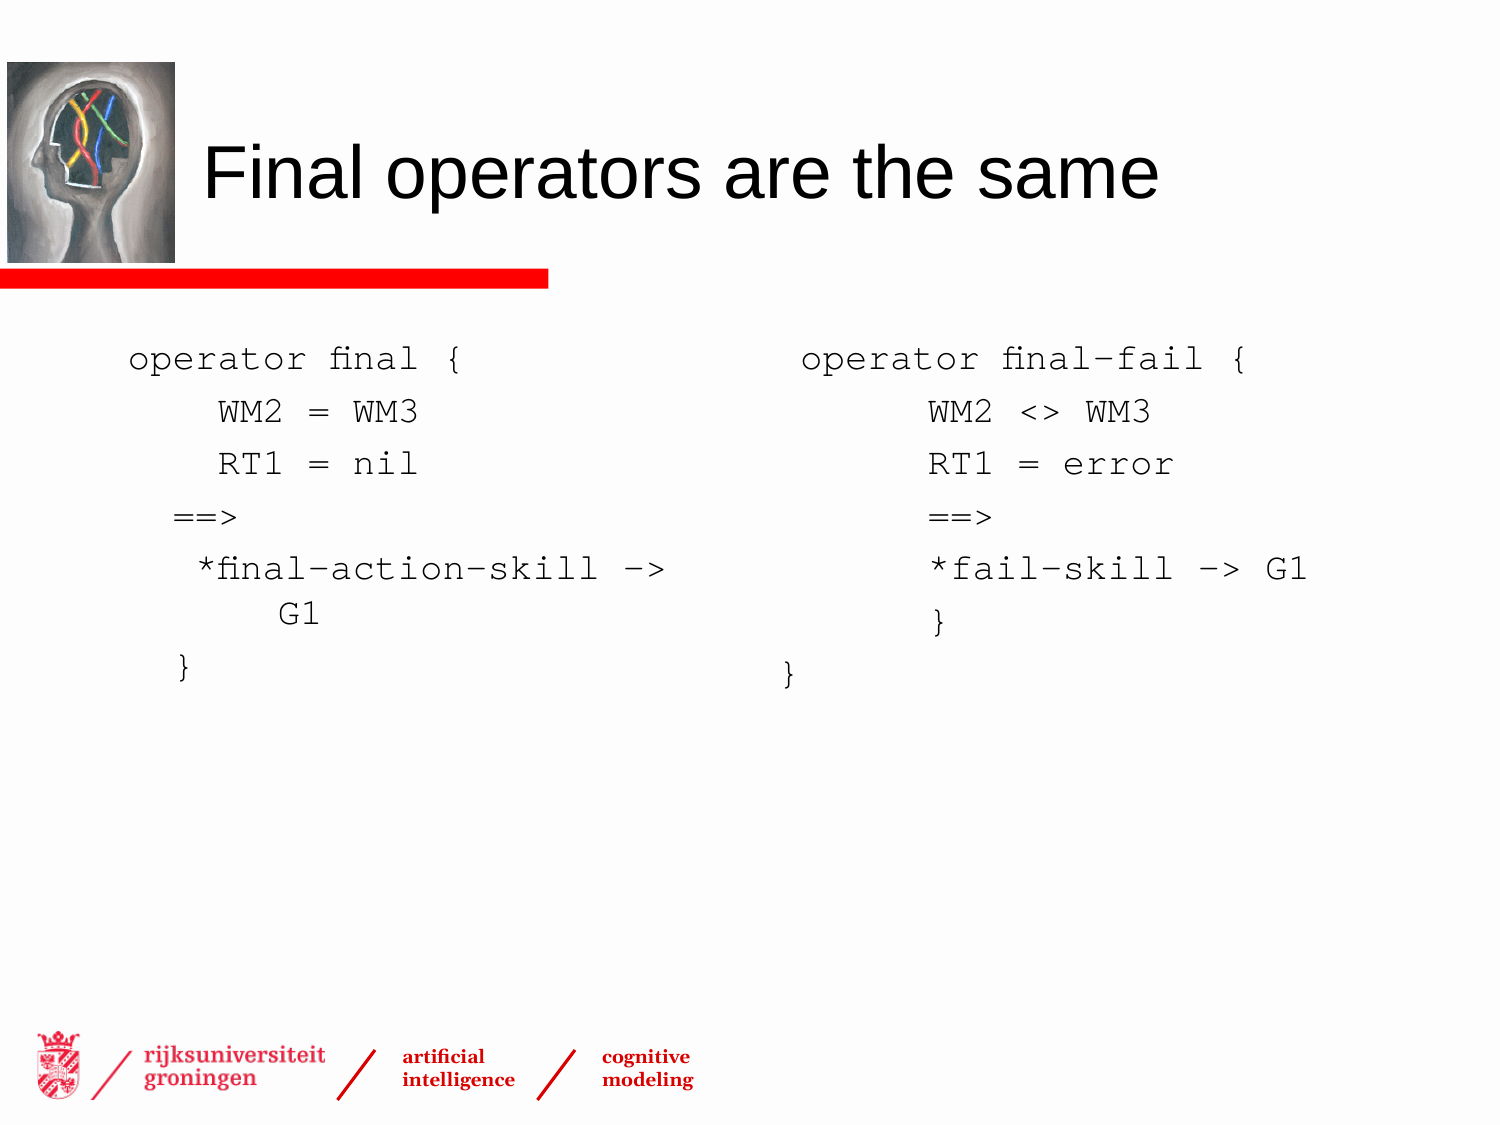

# Final operators are the same
operator final {
    WM2 = WM3
    RT1 = nil
  ==>
   *final-action-skill -> 	G1
  }
 operator final-fail {
  	WM2 <> WM3
  	RT1 = error
  	==>
  	*fail-skill -> G1
	}
}